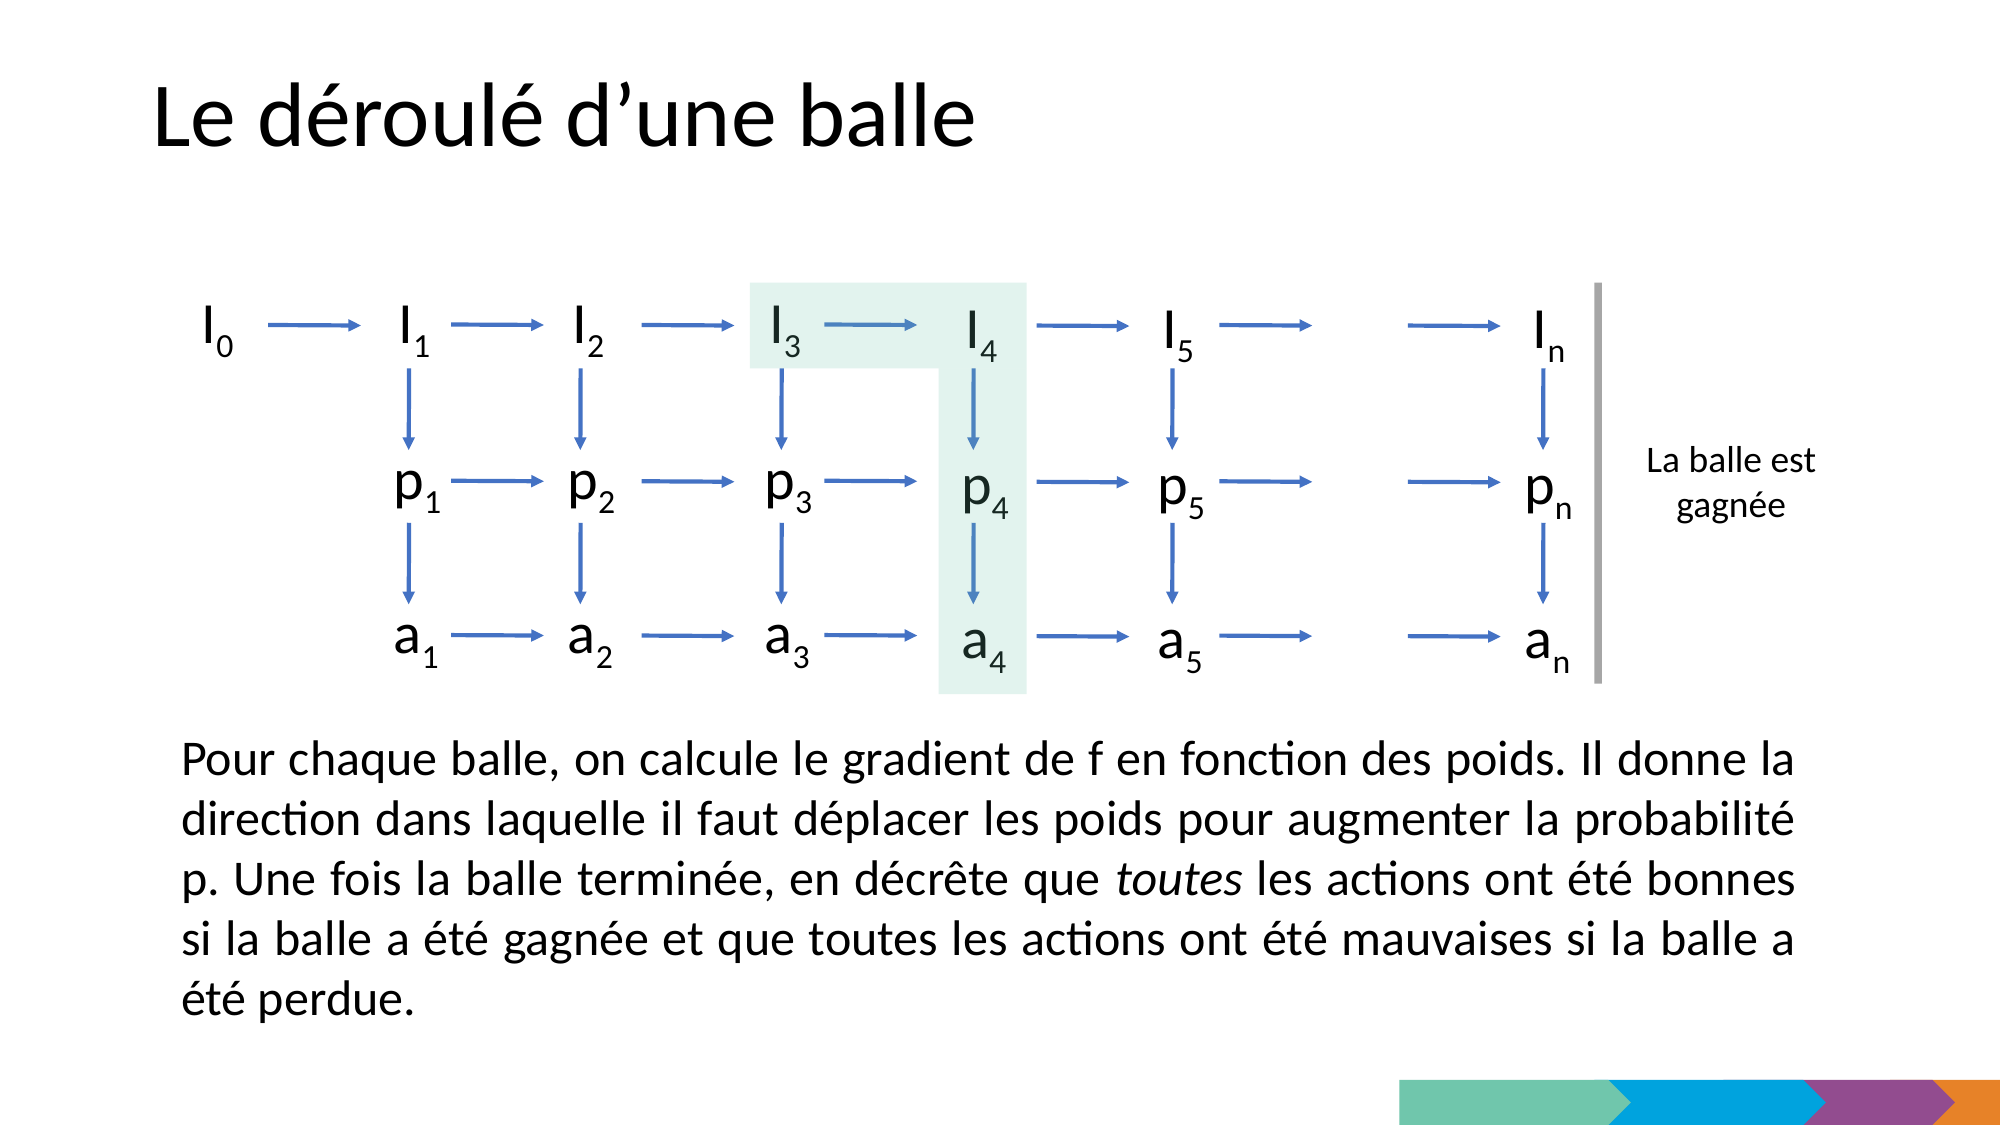

Le déroulé d’une balle
I0
I1
I2
I3

I4
I5
In

La balle est
gagnée
p1
p2
p3
p4
p5
pn
a1
a2
a3
a4
a5
an
Pour chaque balle, on calcule le gradient de f en fonction des poids. Il donne la direction dans laquelle il faut déplacer les poids pour augmenter la probabilité p. Une fois la balle terminée, en décrête que toutes les actions ont été bonnes si la balle a été gagnée et que toutes les actions ont été mauvaises si la balle a été perdue.